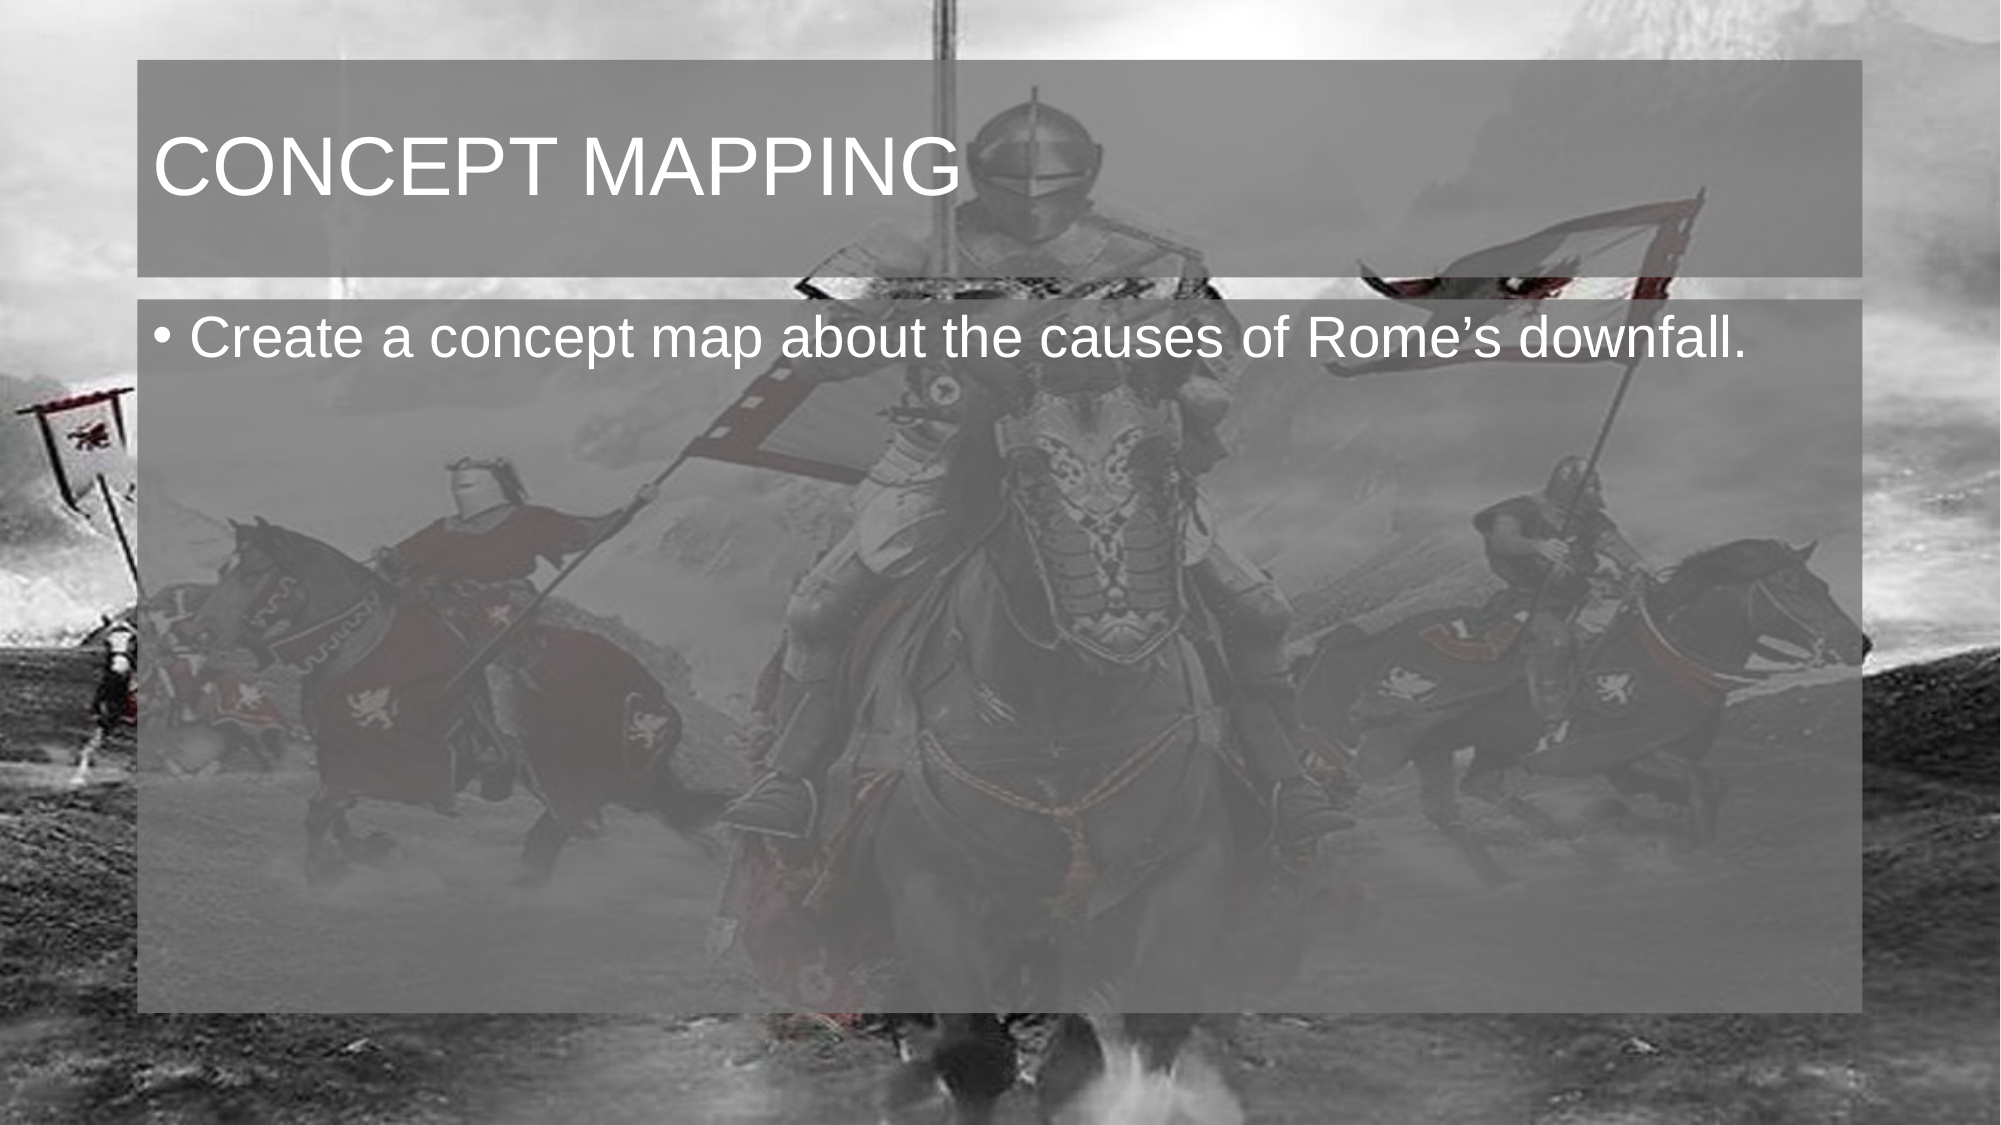

# CONCEPT MAPPING
Create a concept map about the causes of Rome’s downfall.